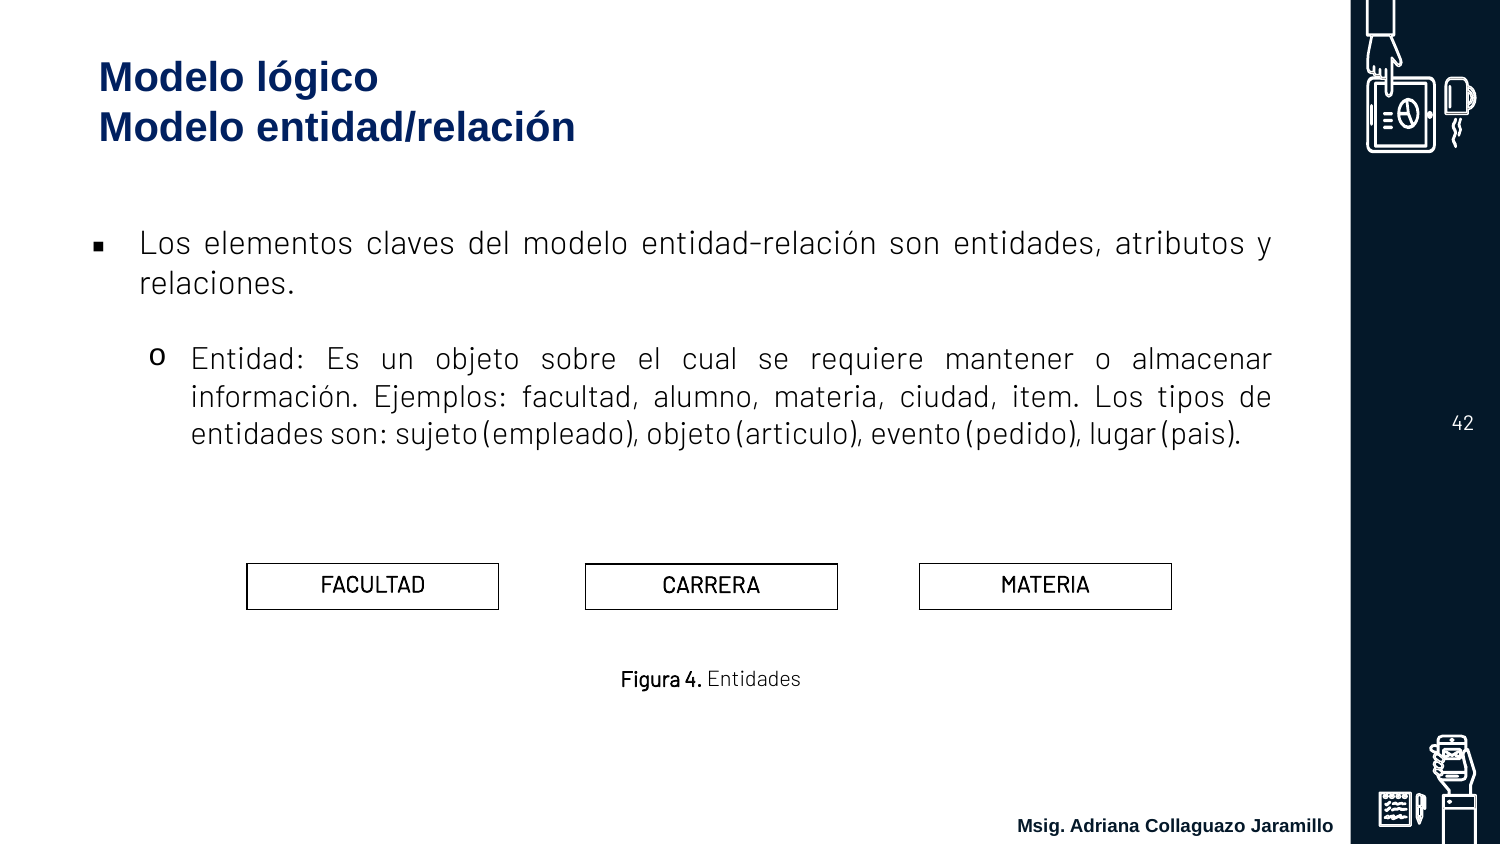

Modelo lógico
Modelo entidad/relación
Los elementos claves del modelo entidad-relación son entidades, atributos y relaciones.

Entidad: Es un objeto sobre el cual se requiere mantener o almacenar información. Ejemplos: facultad, alumno, materia, ciudad, item. Los tipos de entidades son: sujeto (empleado), objeto (articulo), evento (pedido), lugar (pais).

42
| FACULTAD |
| --- |
| MATERIA |
| --- |
| CARRERA |
| --- |
Figura 4. Entidades